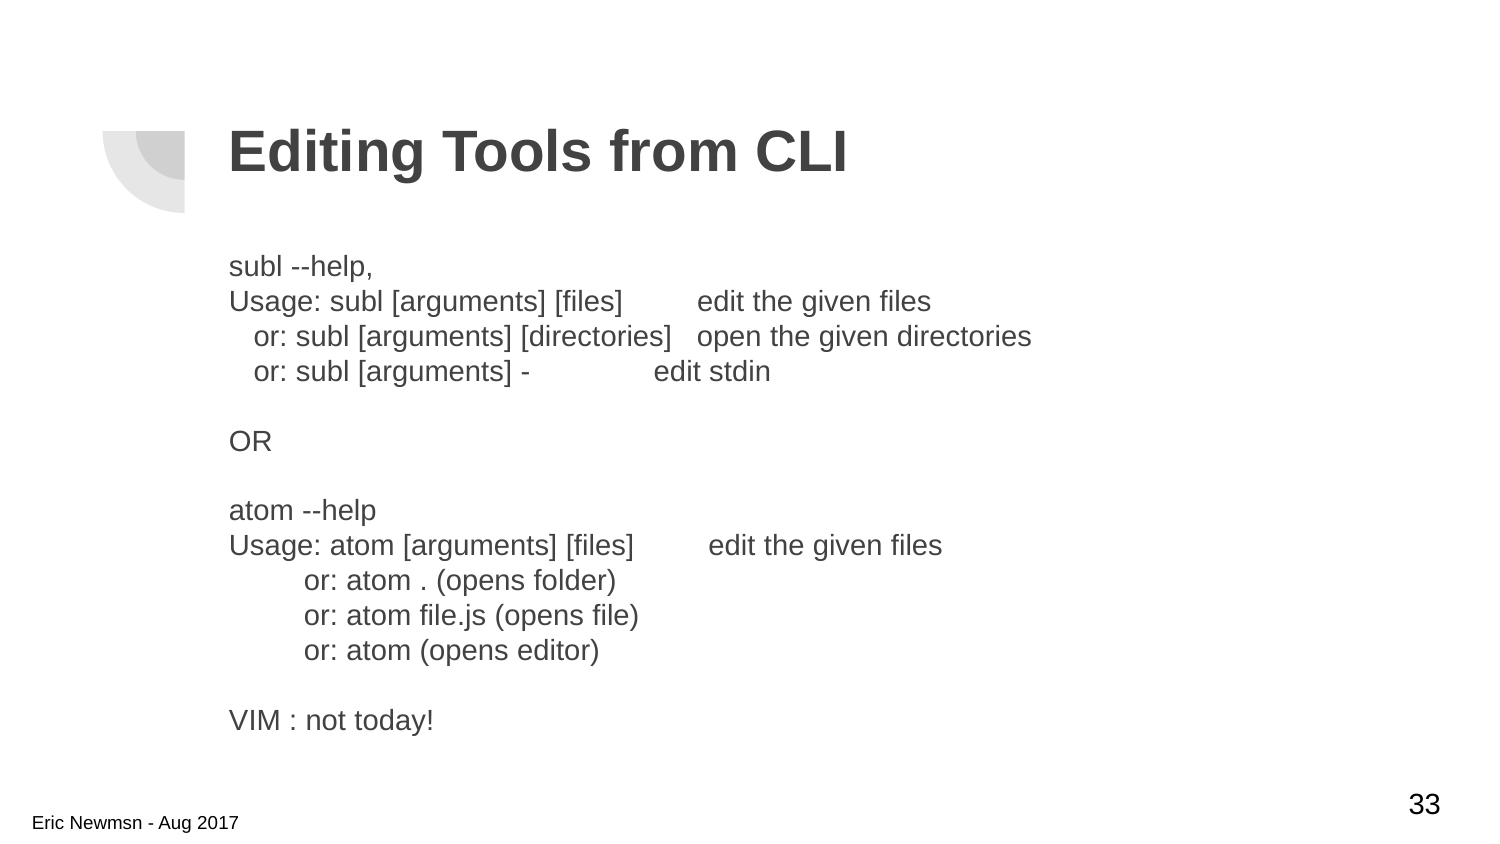

# Editing Tools from CLI
subl --help,
Usage: subl [arguments] [files]         edit the given files
   or: subl [arguments] [directories]   open the given directories
   or: subl [arguments] -               edit stdin

OR

atom --help
Usage: atom [arguments] [files]         edit the given files
or: atom . (opens folder)
or: atom file.js (opens file)
or: atom (opens editor)
VIM : not today!

33